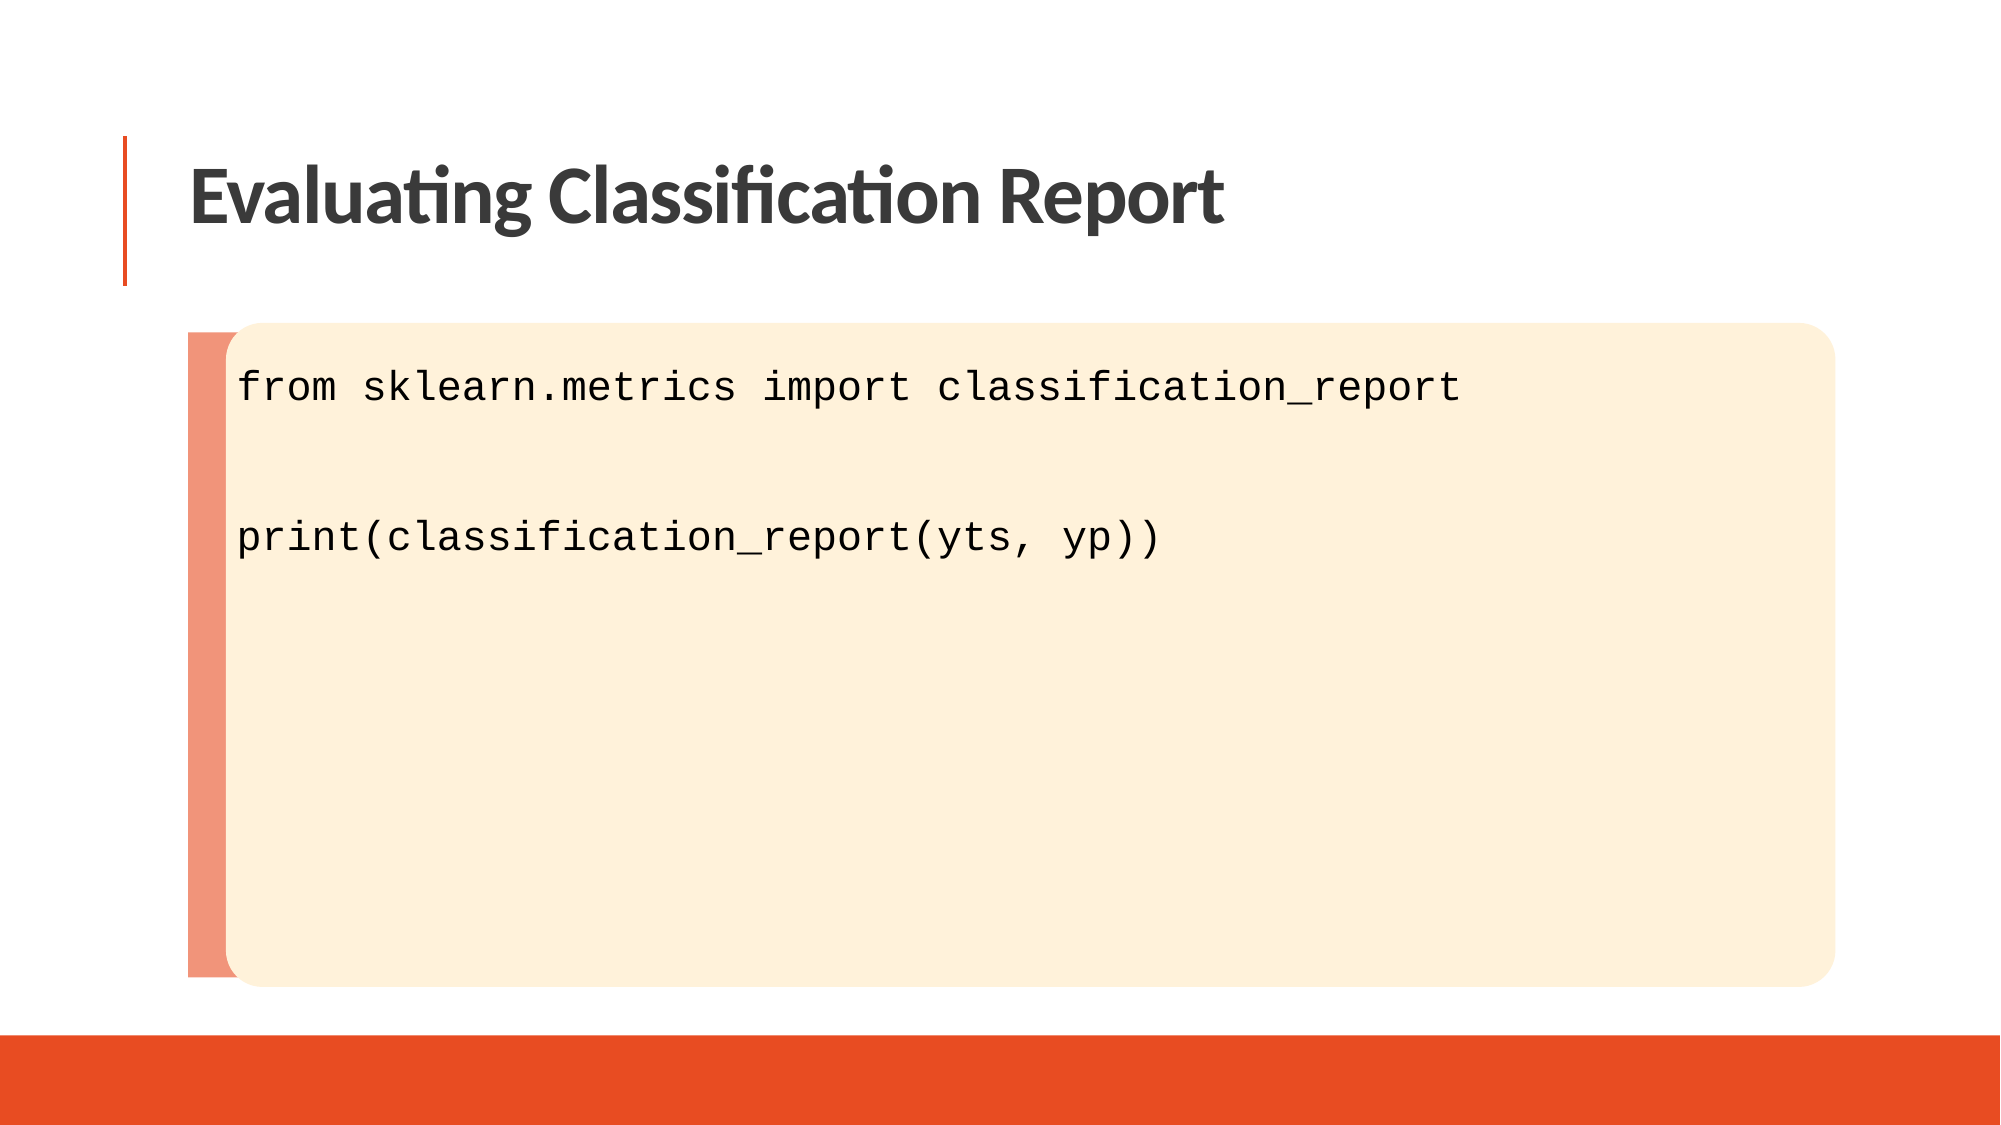

Evaluating Classification Report
from sklearn.metrics import classification_report

print(classification_report(yts, yp))